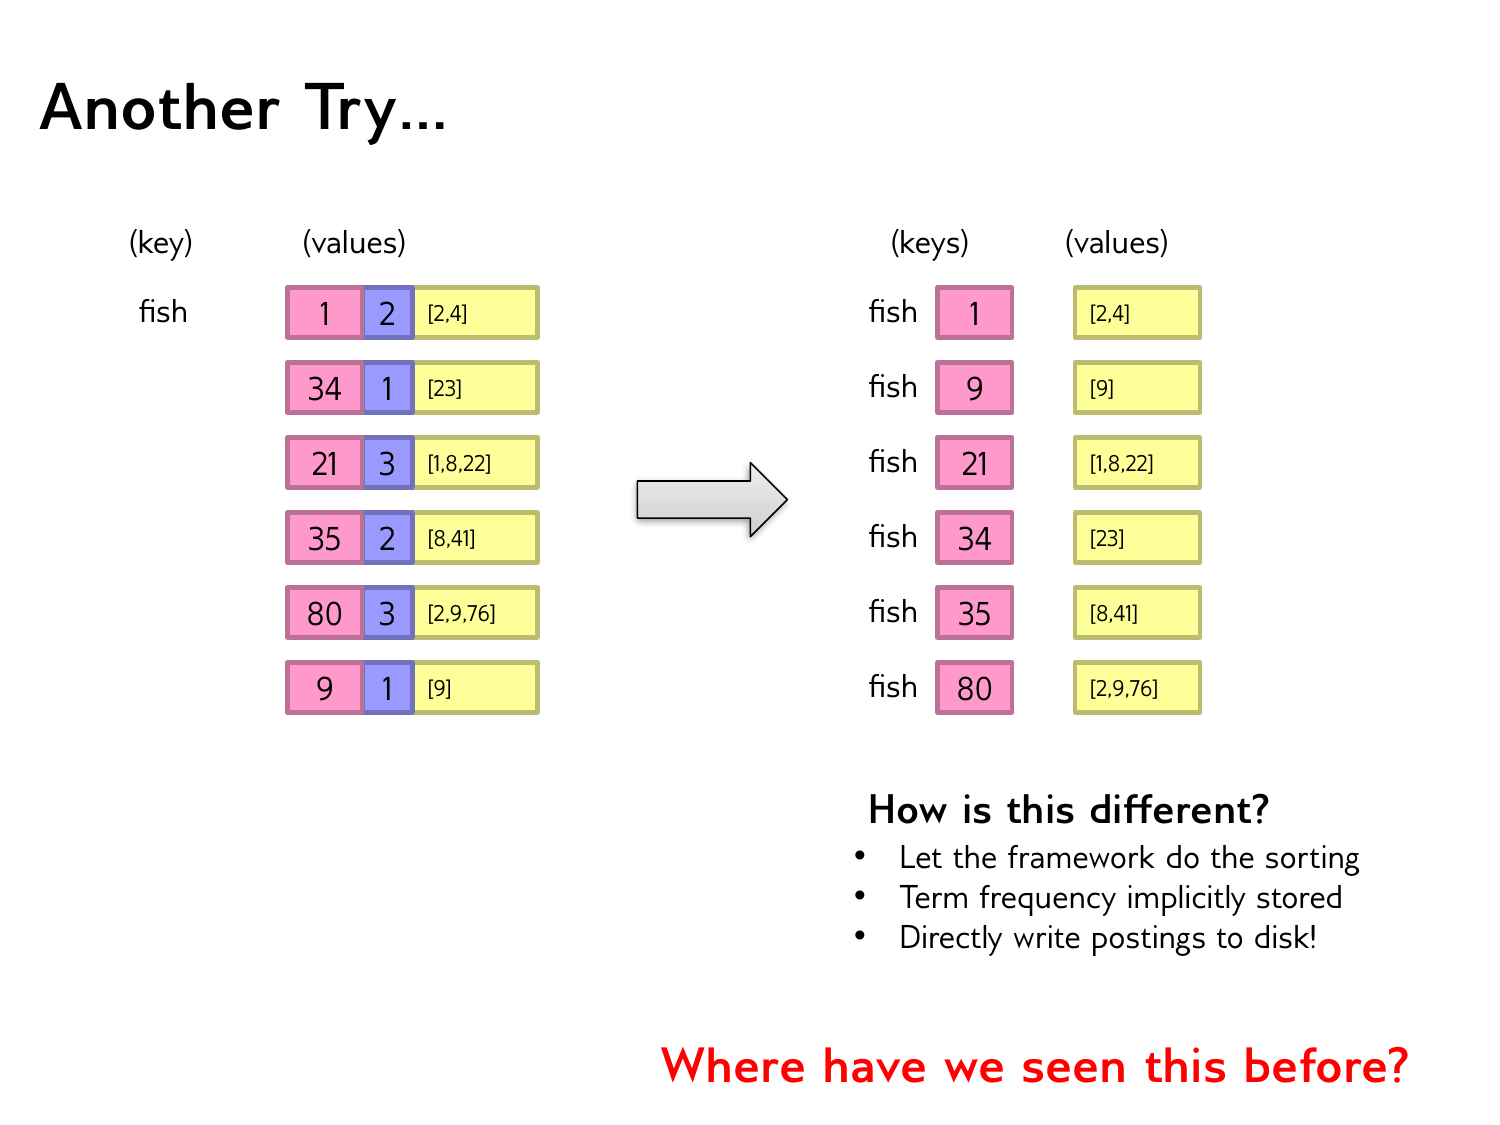

# Another Try…
(key)
(values)
(keys)
(values)
fish
fish
1
2
[2,4]
1
[2,4]
fish
34
1
[23]
9
[9]
fish
21
3
[1,8,22]
21
[1,8,22]

fish
35
2
[8,41]
34
[23]
fish
80
3
[2,9,76]
35
[8,41]
fish
9
1
[9]
80
[2,9,76]
How is this different?
 Let the framework do the sorting
 Term frequency implicitly stored
 Directly write postings to disk!
Where have we seen this before?